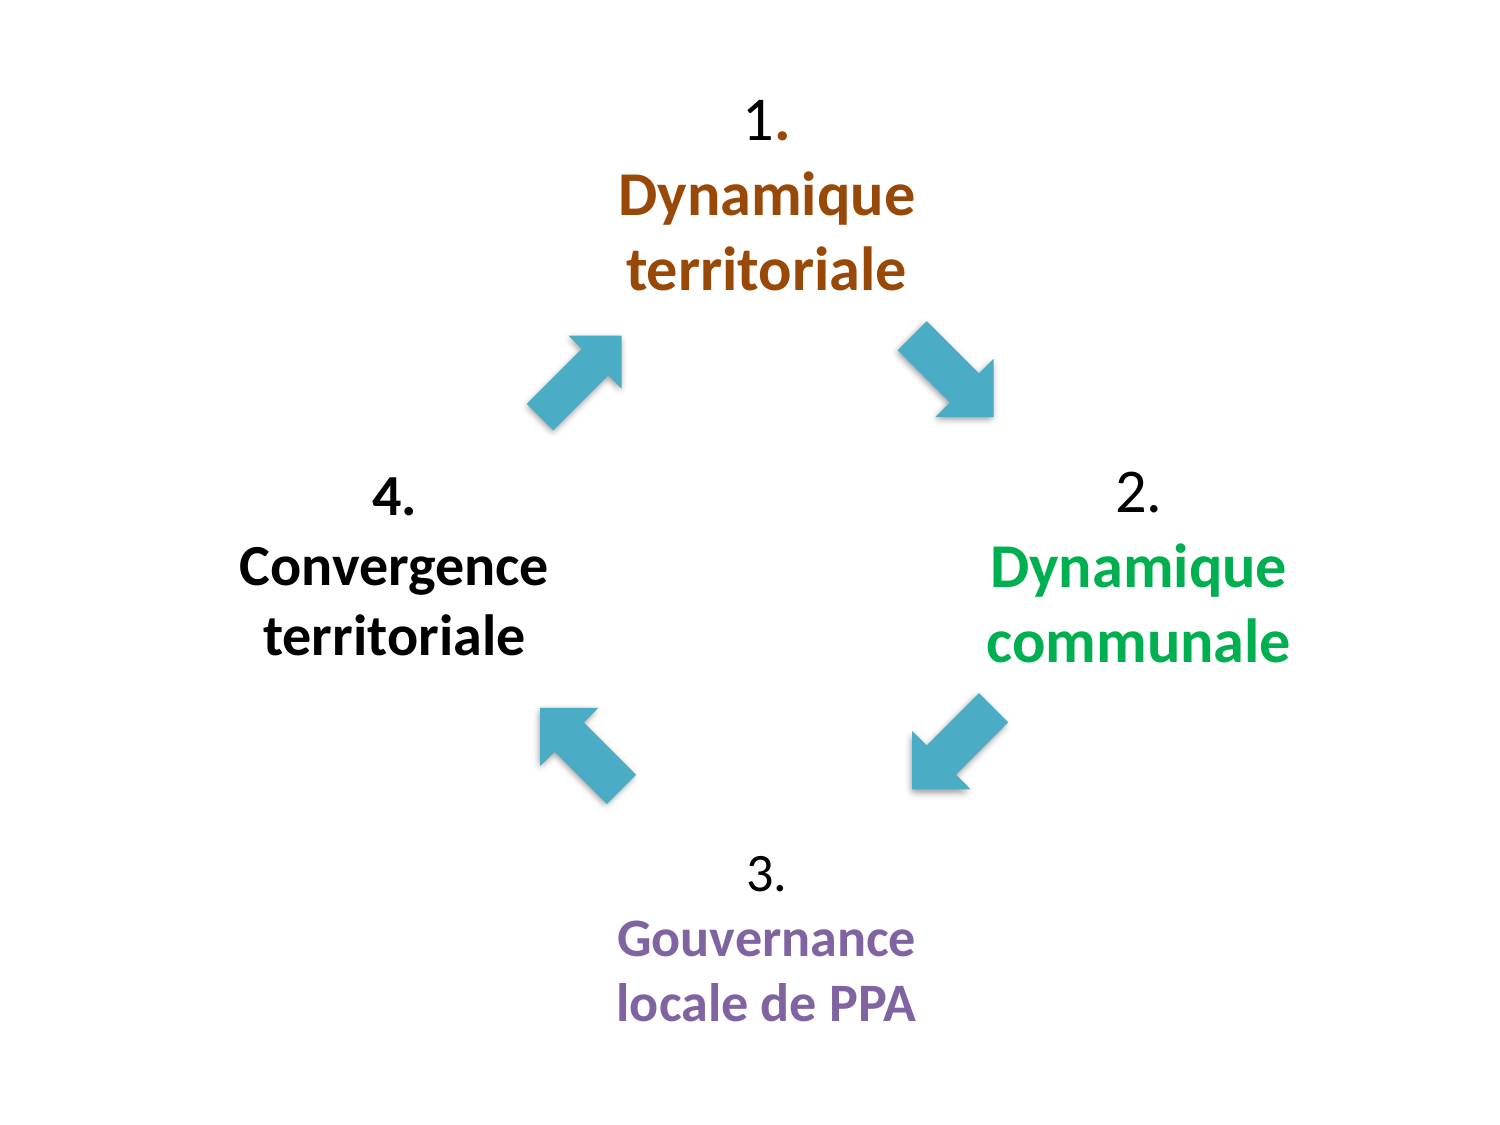

1. Dynamique territoriale
2. Dynamique communale
3. Gouvernance locale de PPA
4. Convergence territoriale